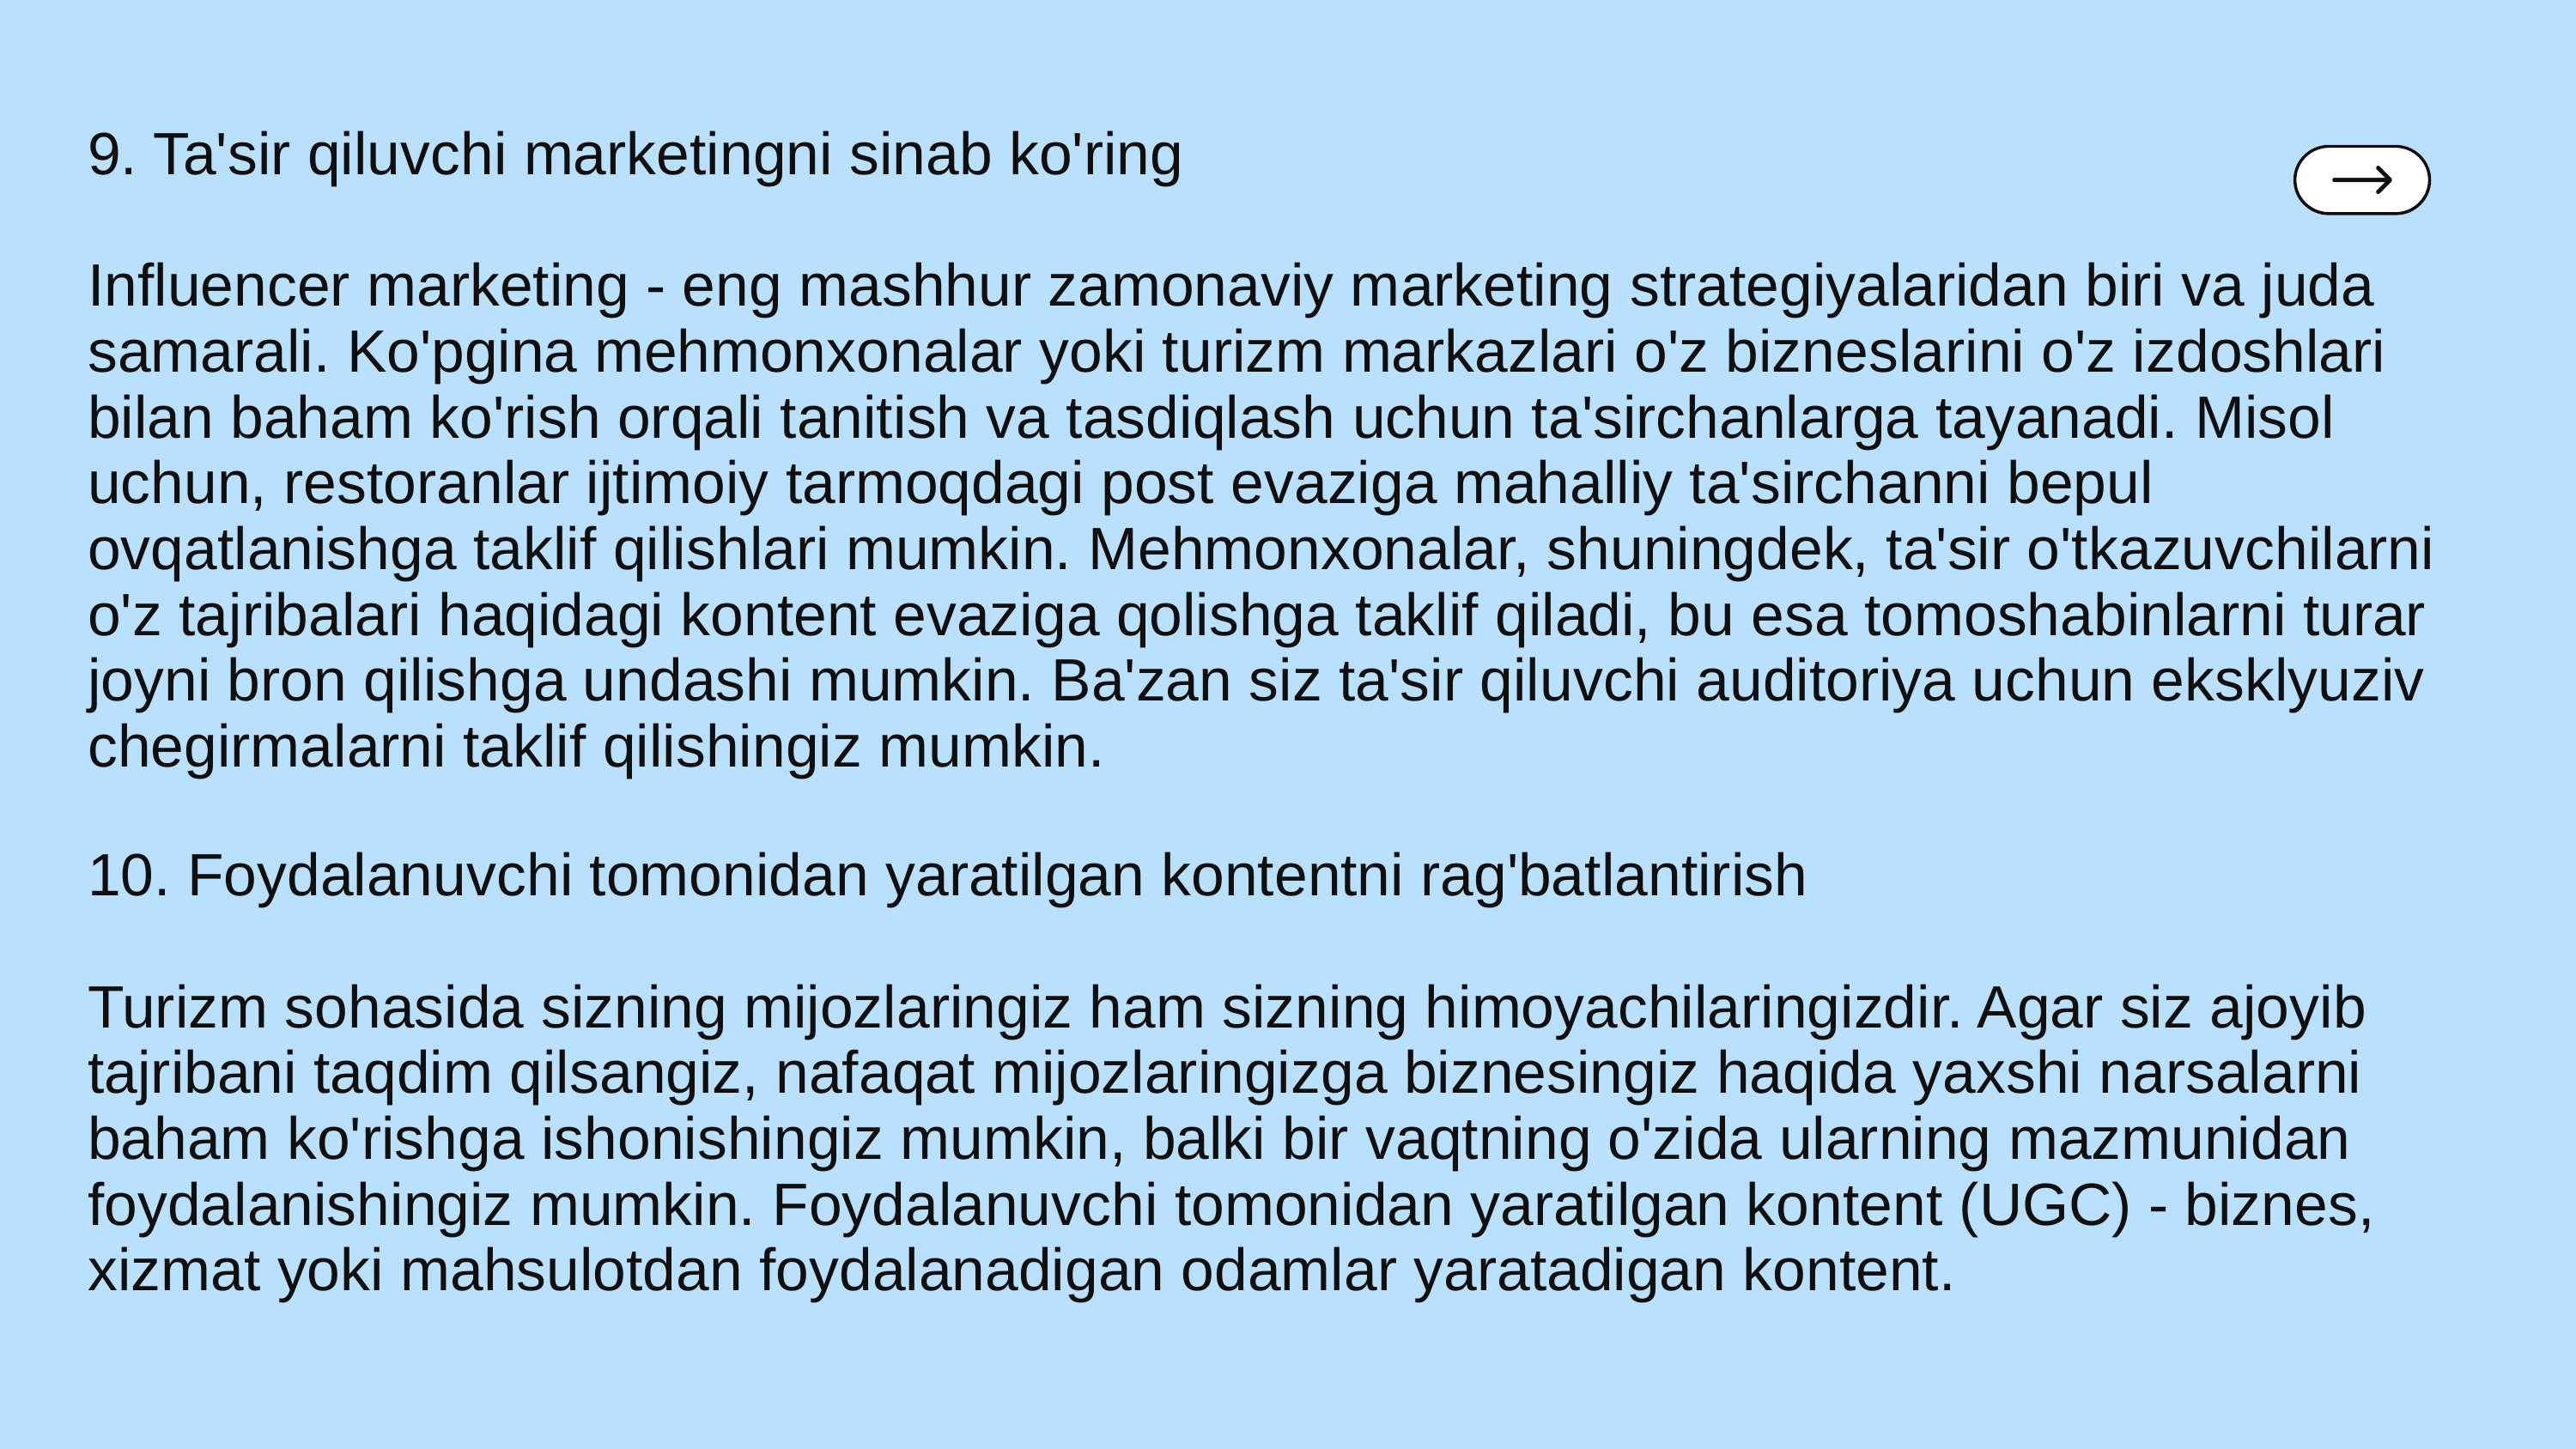

9. Ta'sir qiluvchi marketingni sinab ko'ring

Influencer marketing - eng mashhur zamonaviy marketing strategiyalaridan biri va juda samarali. Ko'pgina mehmonxonalar yoki turizm markazlari o'z bizneslarini o'z izdoshlari bilan baham ko'rish orqali tanitish va tasdiqlash uchun ta'sirchanlarga tayanadi. Misol uchun, restoranlar ijtimoiy tarmoqdagi post evaziga mahalliy ta'sirchanni bepul ovqatlanishga taklif qilishlari mumkin. Mehmonxonalar, shuningdek, ta'sir o'tkazuvchilarni o'z tajribalari haqidagi kontent evaziga qolishga taklif qiladi, bu esa tomoshabinlarni turar joyni bron qilishga undashi mumkin. Ba'zan siz ta'sir qiluvchi auditoriya uchun eksklyuziv chegirmalarni taklif qilishingiz mumkin.

10. Foydalanuvchi tomonidan yaratilgan kontentni rag'batlantirish

Turizm sohasida sizning mijozlaringiz ham sizning himoyachilaringizdir. Agar siz ajoyib tajribani taqdim qilsangiz, nafaqat mijozlaringizga biznesingiz haqida yaxshi narsalarni baham ko'rishga ishonishingiz mumkin, balki bir vaqtning o'zida ularning mazmunidan foydalanishingiz mumkin. Foydalanuvchi tomonidan yaratilgan kontent (UGC) - biznes, xizmat yoki mahsulotdan foydalanadigan odamlar yaratadigan kontent.